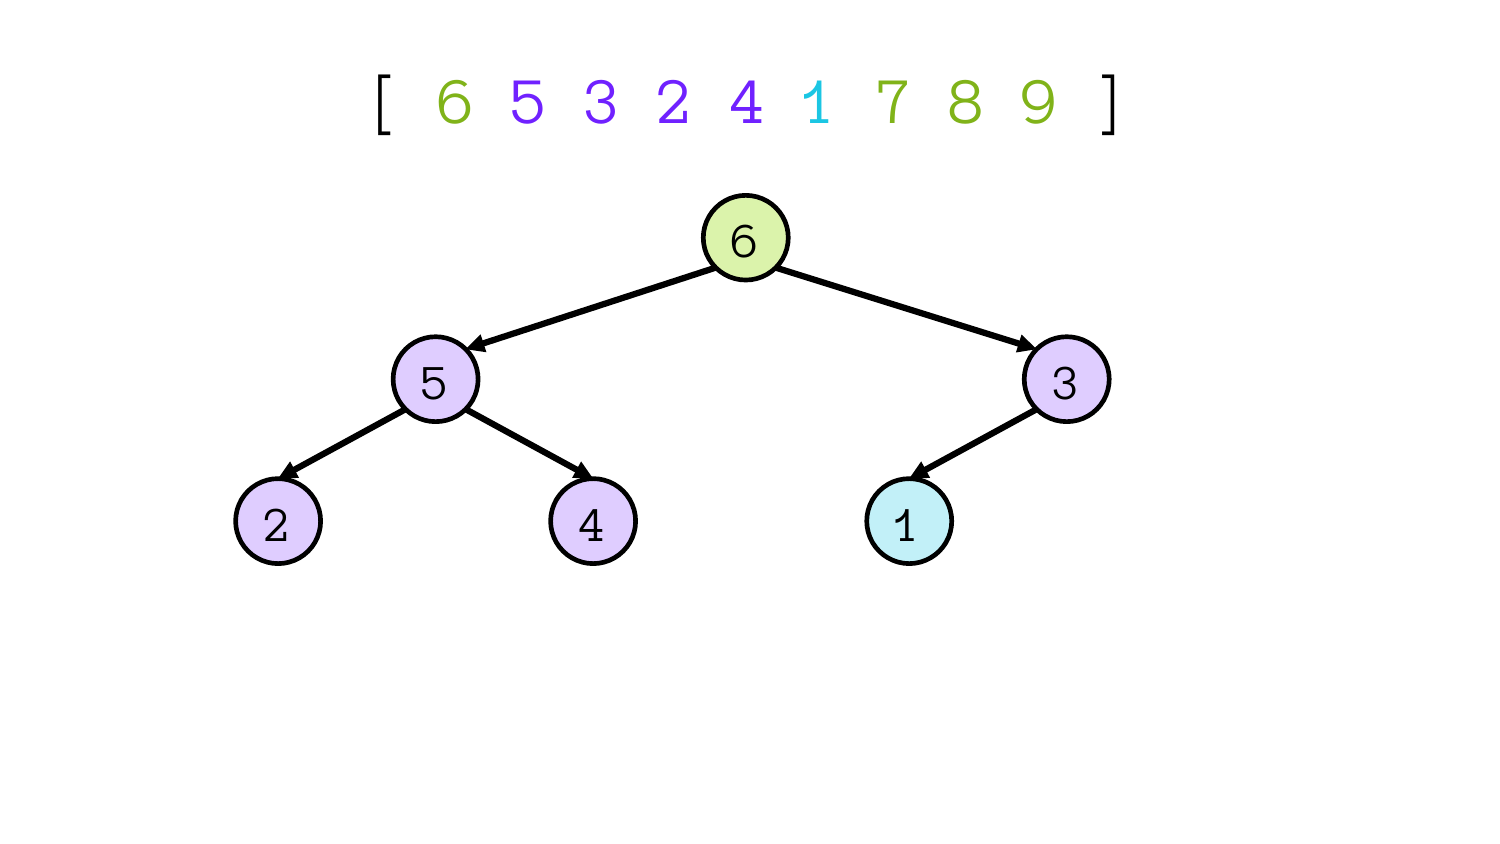

# [ 6 5 3 2 4 1 7 8 9 ]
6
5
3
2
4
1